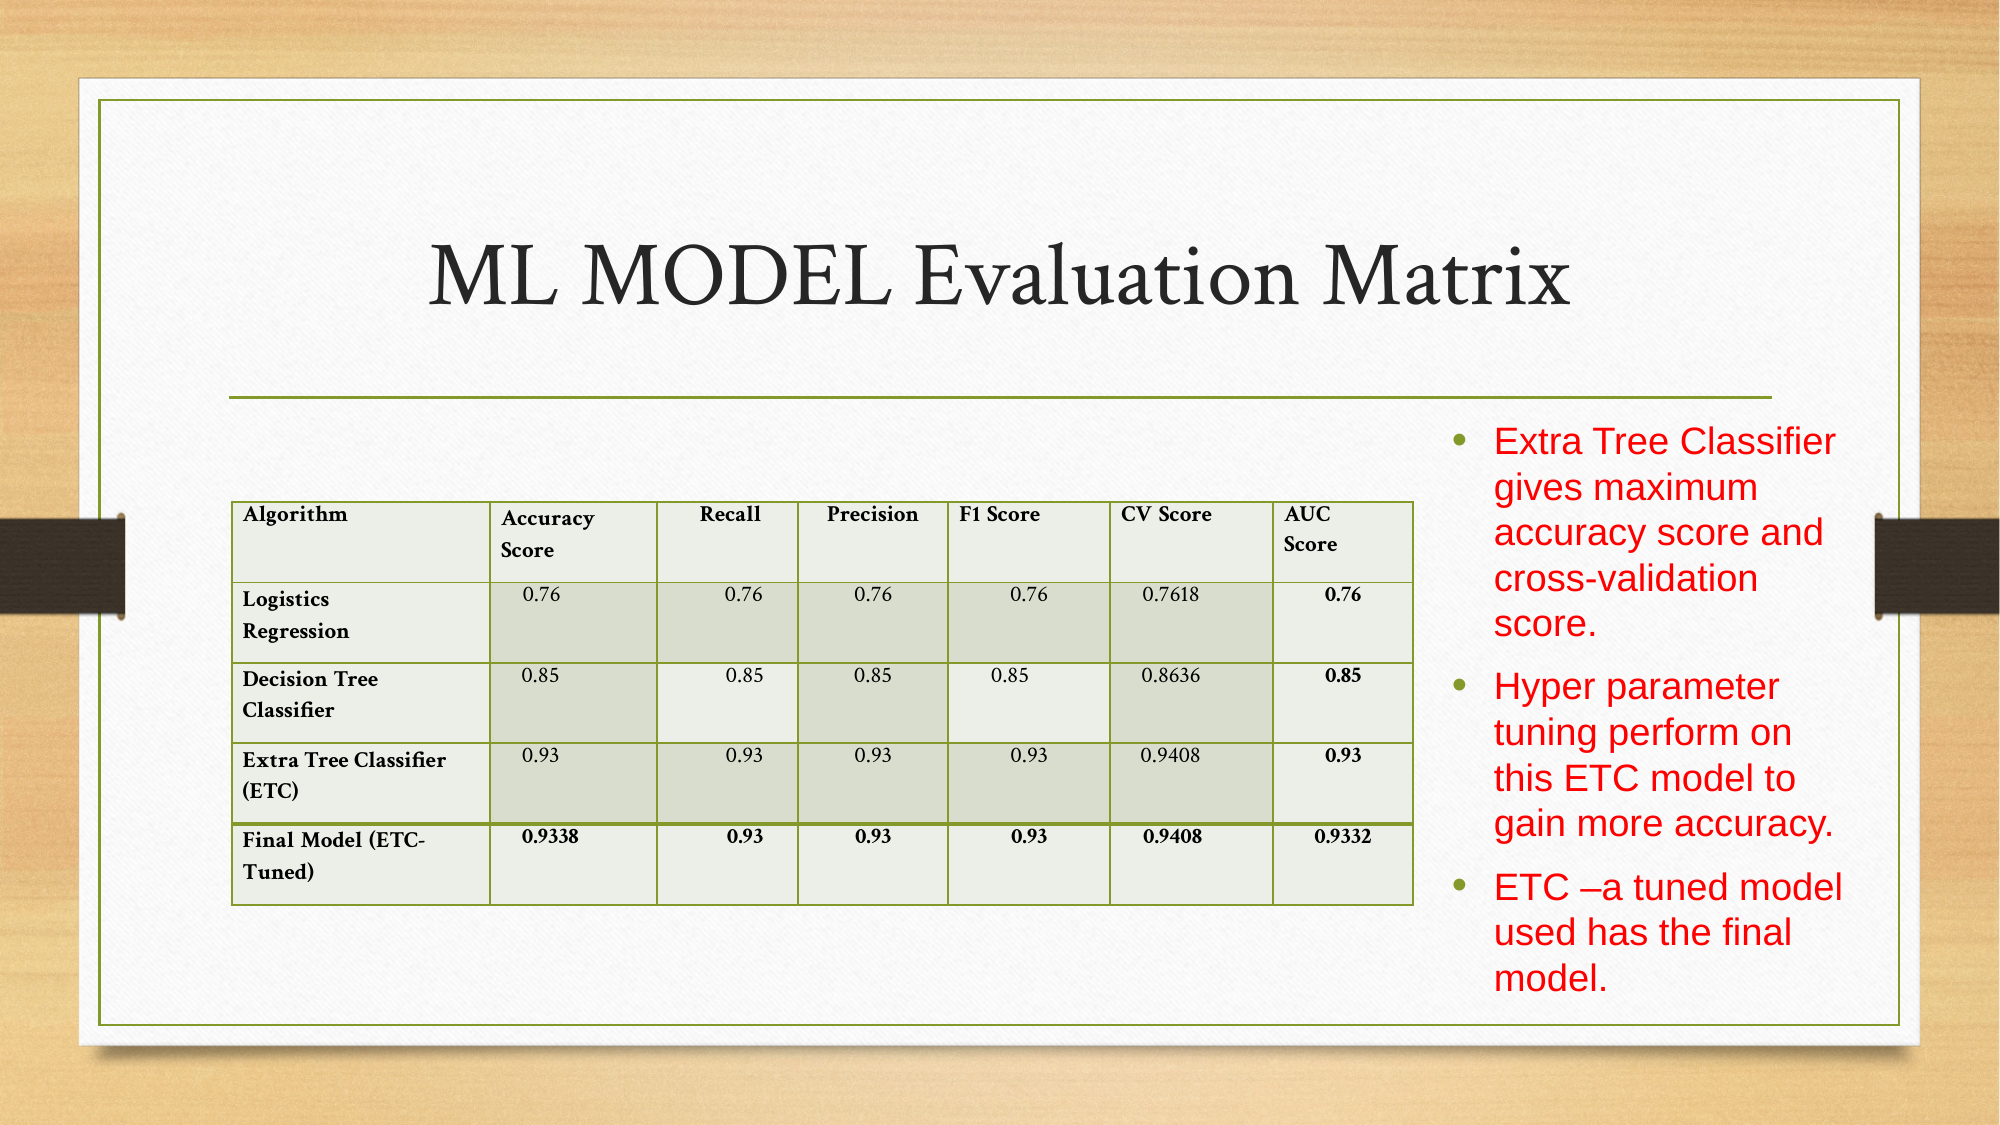

# ML MODEL Evaluation Matrix
Extra Tree Classifier gives maximum accuracy score and cross-validation score.
Hyper parameter tuning perform on this ETC model to gain more accuracy.
ETC –a tuned model used has the final model.
| Algorithm | Accuracy Score | Recall | Precision | F1 Score | CV Score | AUC Score |
| --- | --- | --- | --- | --- | --- | --- |
| Logistics Regression | 0.76 | 0.76 | 0.76 | 0.76 | 0.7618 | 0.76 |
| Decision Tree Classifier | 0.85 | 0.85 | 0.85 | 0.85 | 0.8636 | 0.85 |
| Extra Tree Classifier (ETC) | 0.93 | 0.93 | 0.93 | 0.93 | 0.9408 | 0.93 |
| Final Model (ETC- Tuned) | 0.9338 | 0.93 | 0.93 | 0.93 | 0.9408 | 0.9332 |